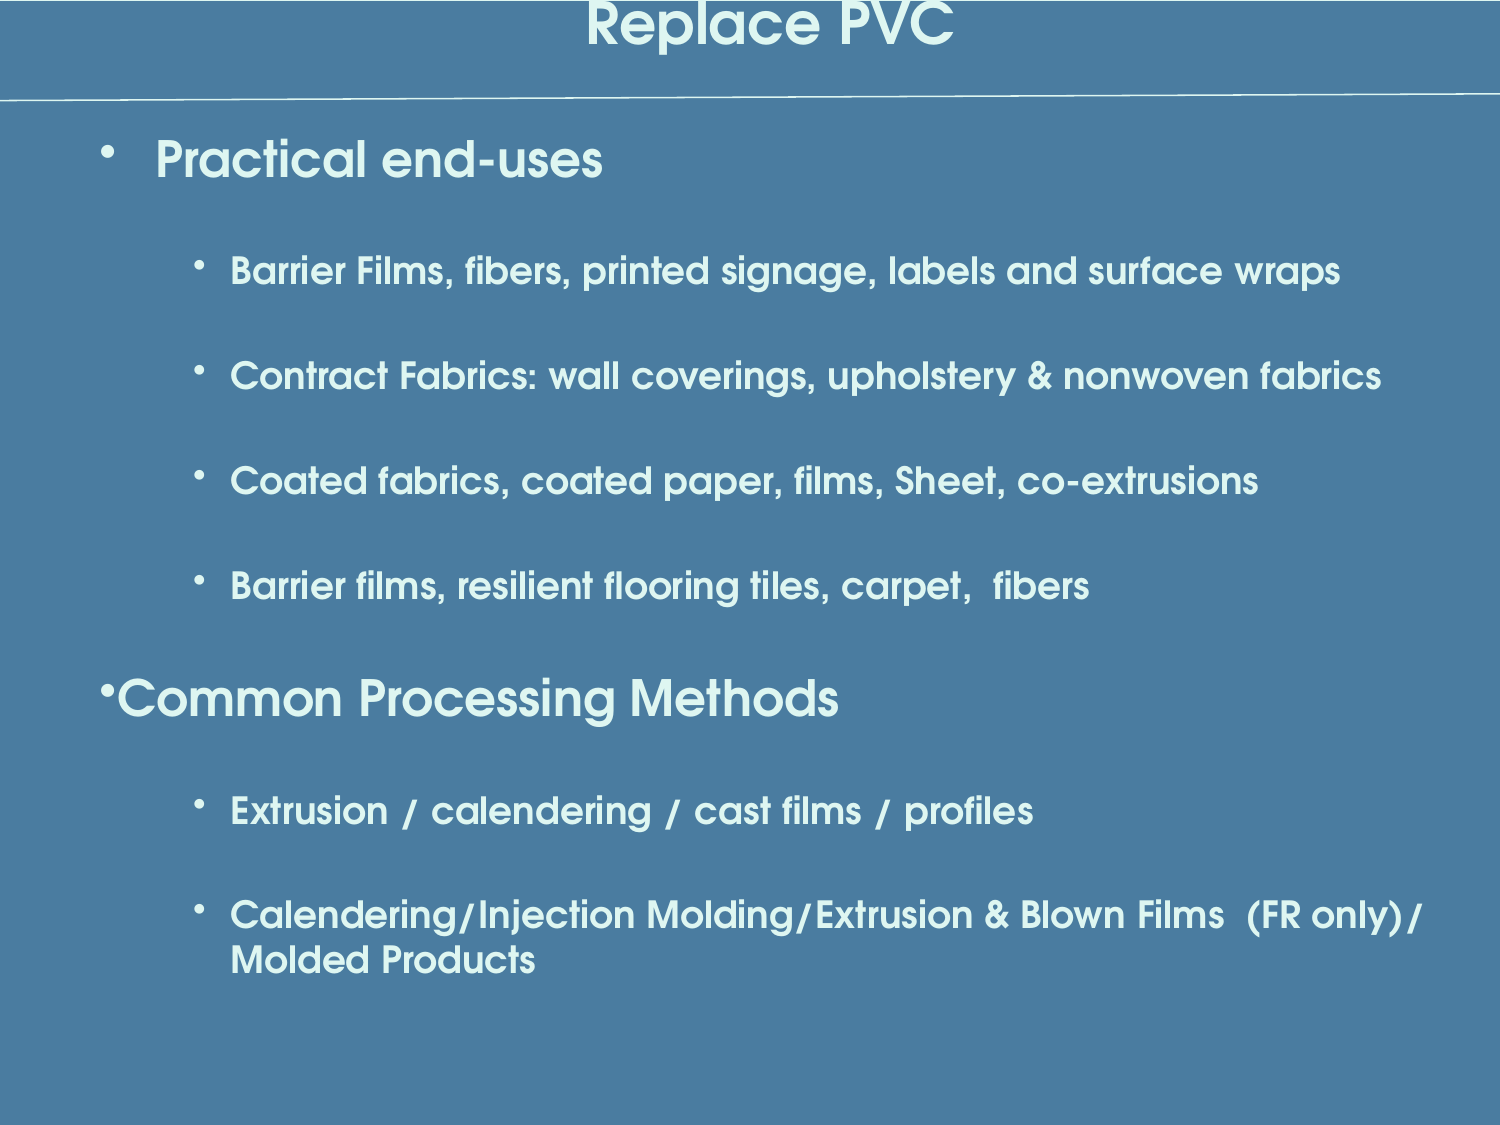

More Applications of Alternative Compounds to Replace PVC
Practical end-uses
Barrier Films, fibers, printed signage, labels and surface wraps
Contract Fabrics: wall coverings, upholstery & nonwoven fabrics
Coated fabrics, coated paper, films, Sheet, co-extrusions
Barrier films, resilient flooring tiles, carpet,  fibers
Common Processing Methods
Extrusion / calendering / cast films / profiles
Calendering/Injection Molding/Extrusion & Blown Films  (FR only)/ Molded Products

Xxxxxxxxxx
xxxxxxxxxx.